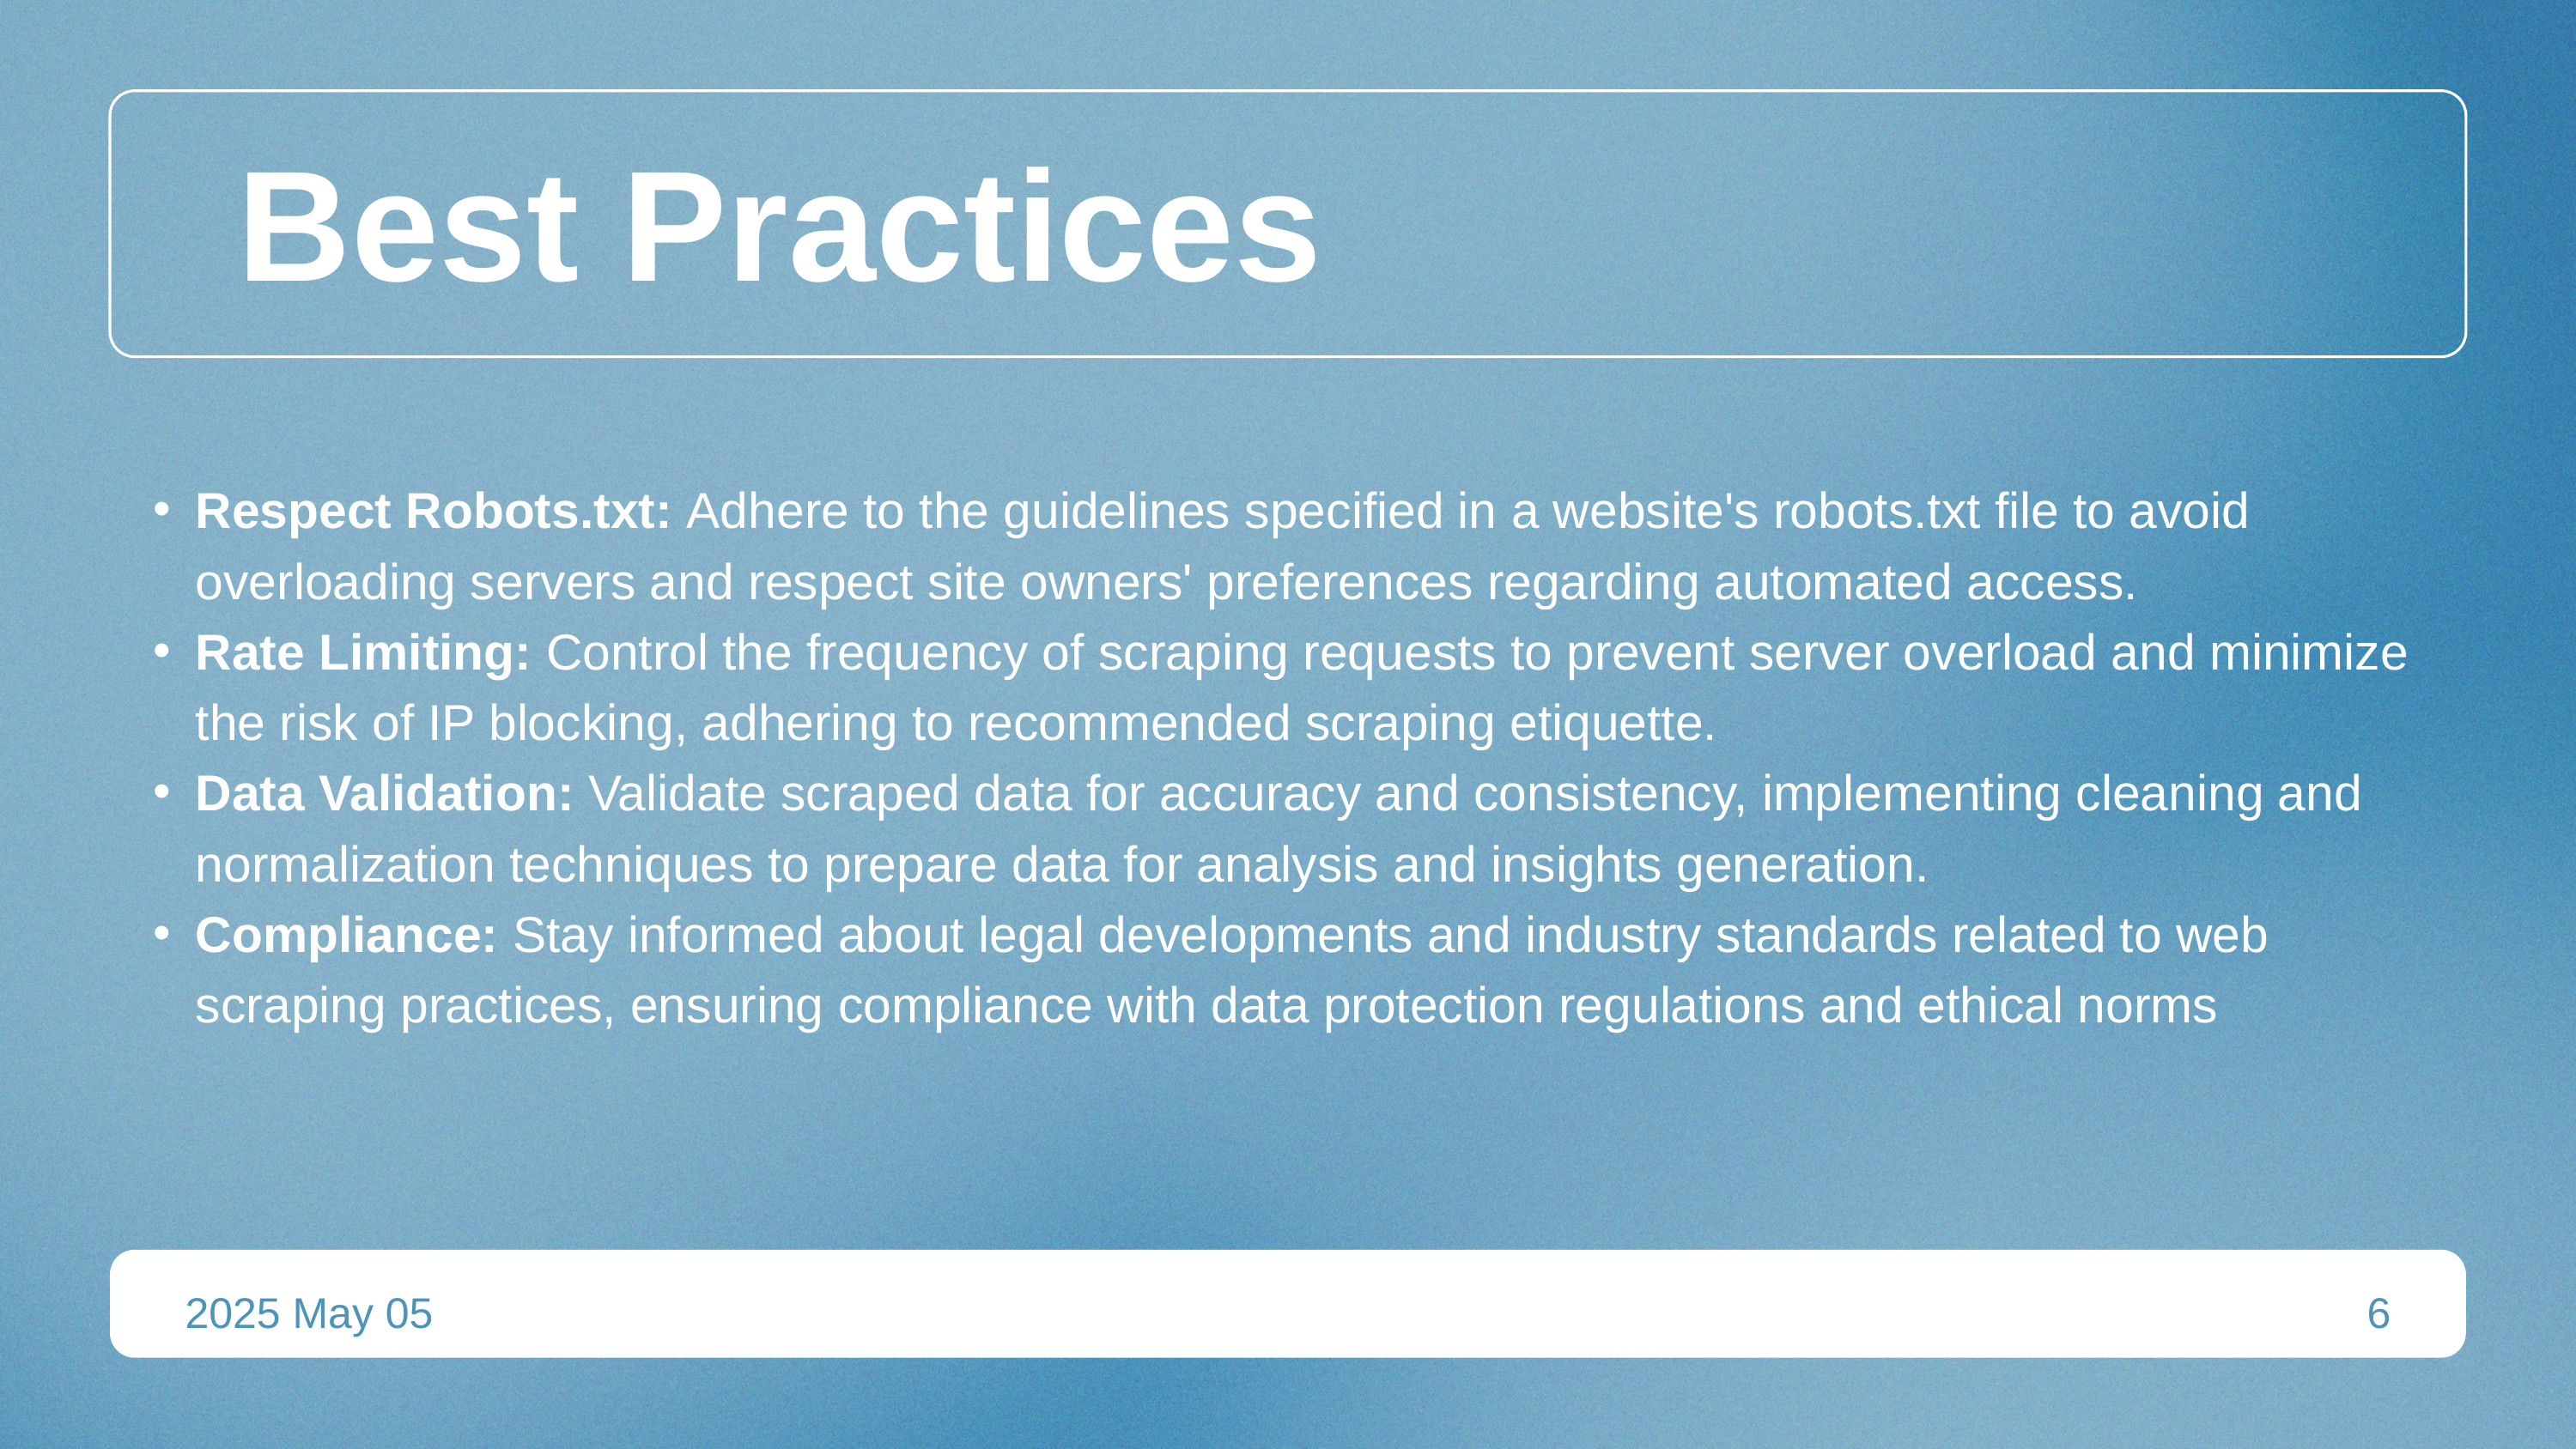

Best Practices
Respect Robots.txt: Adhere to the guidelines specified in a website's robots.txt file to avoid overloading servers and respect site owners' preferences regarding automated access.
Rate Limiting: Control the frequency of scraping requests to prevent server overload and minimize the risk of IP blocking, adhering to recommended scraping etiquette.
Data Validation: Validate scraped data for accuracy and consistency, implementing cleaning and normalization techniques to prepare data for analysis and insights generation.
Compliance: Stay informed about legal developments and industry standards related to web scraping practices, ensuring compliance with data protection regulations and ethical norms

2025 May 05
6